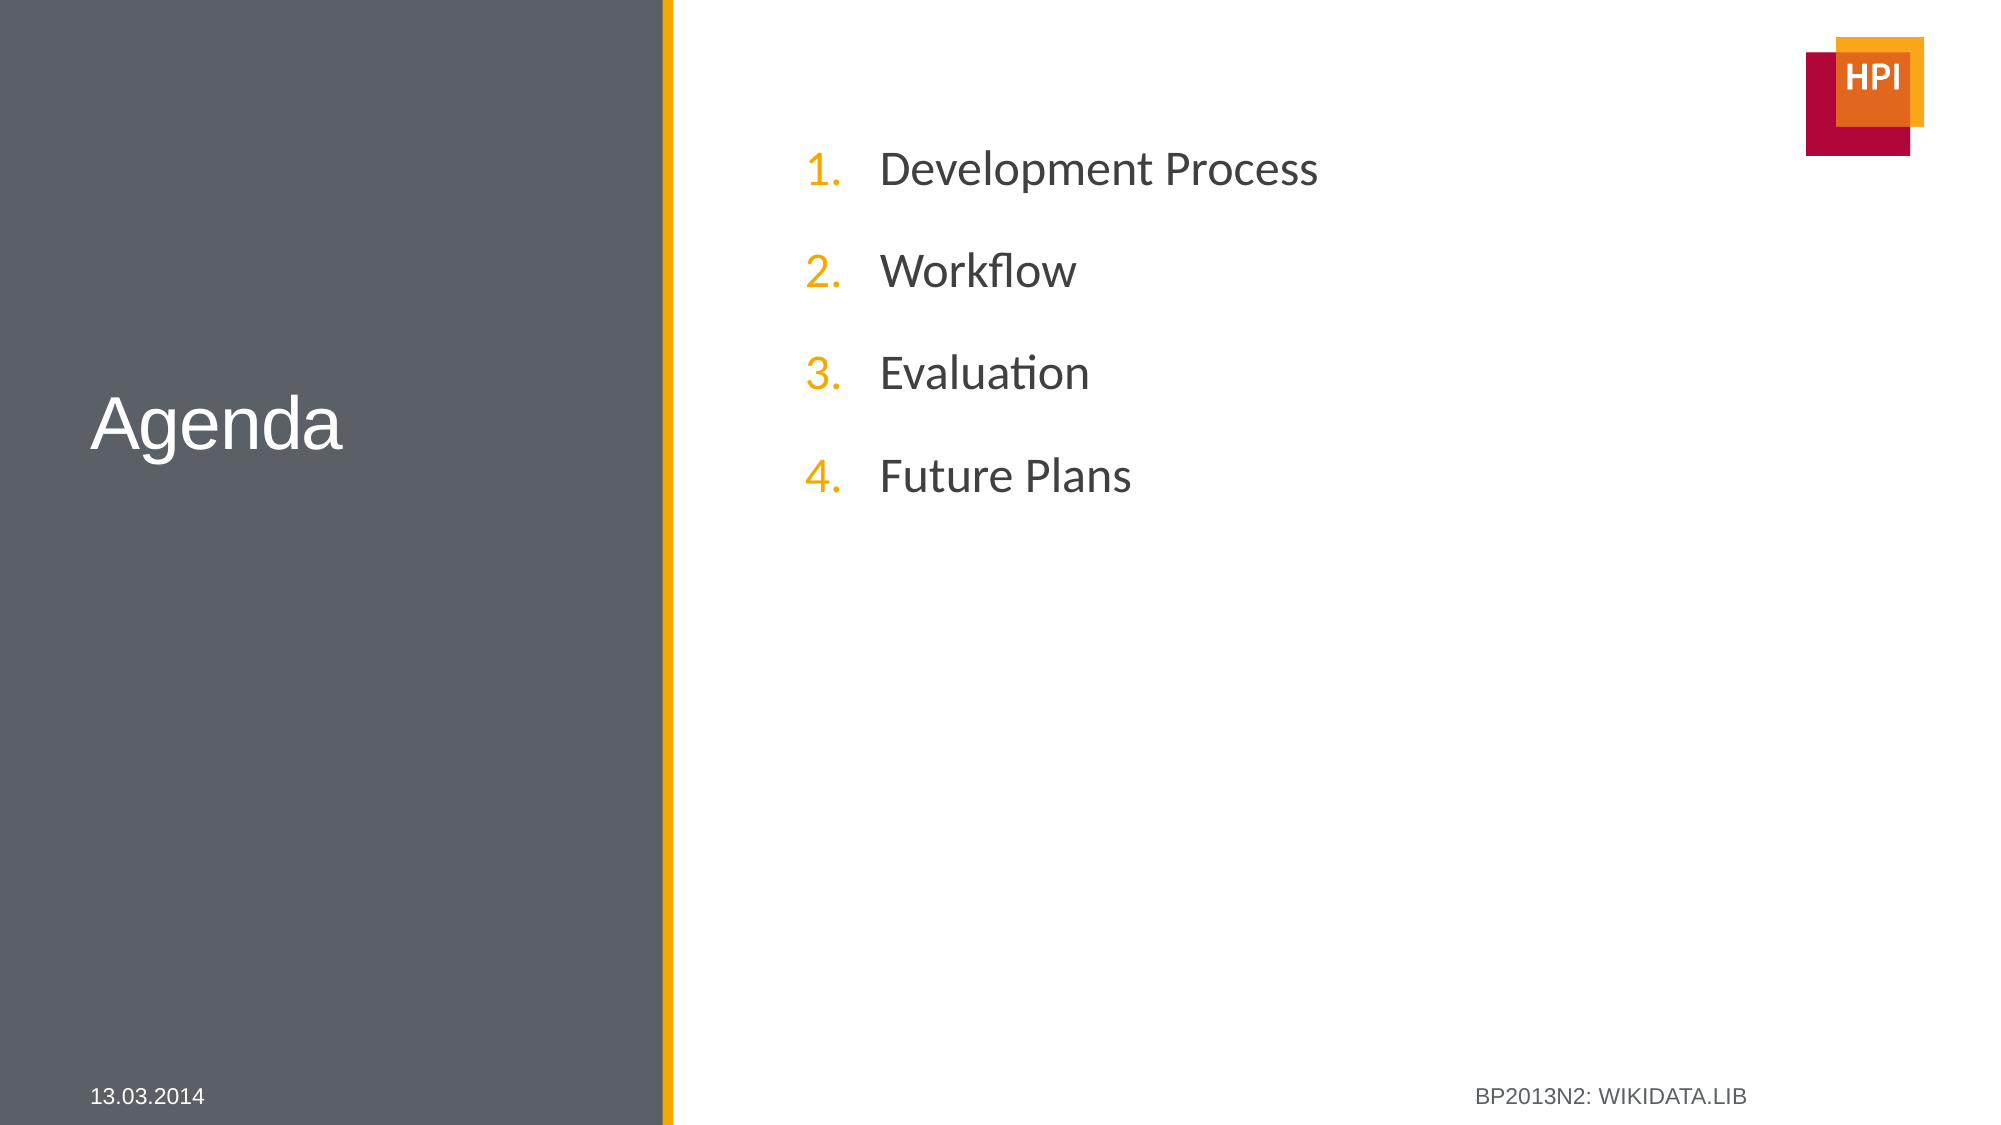

# Agenda
Development Process
Workflow
Evaluation
Future Plans

13.03.2014
BP2013N2: WIKIDATA.LIB